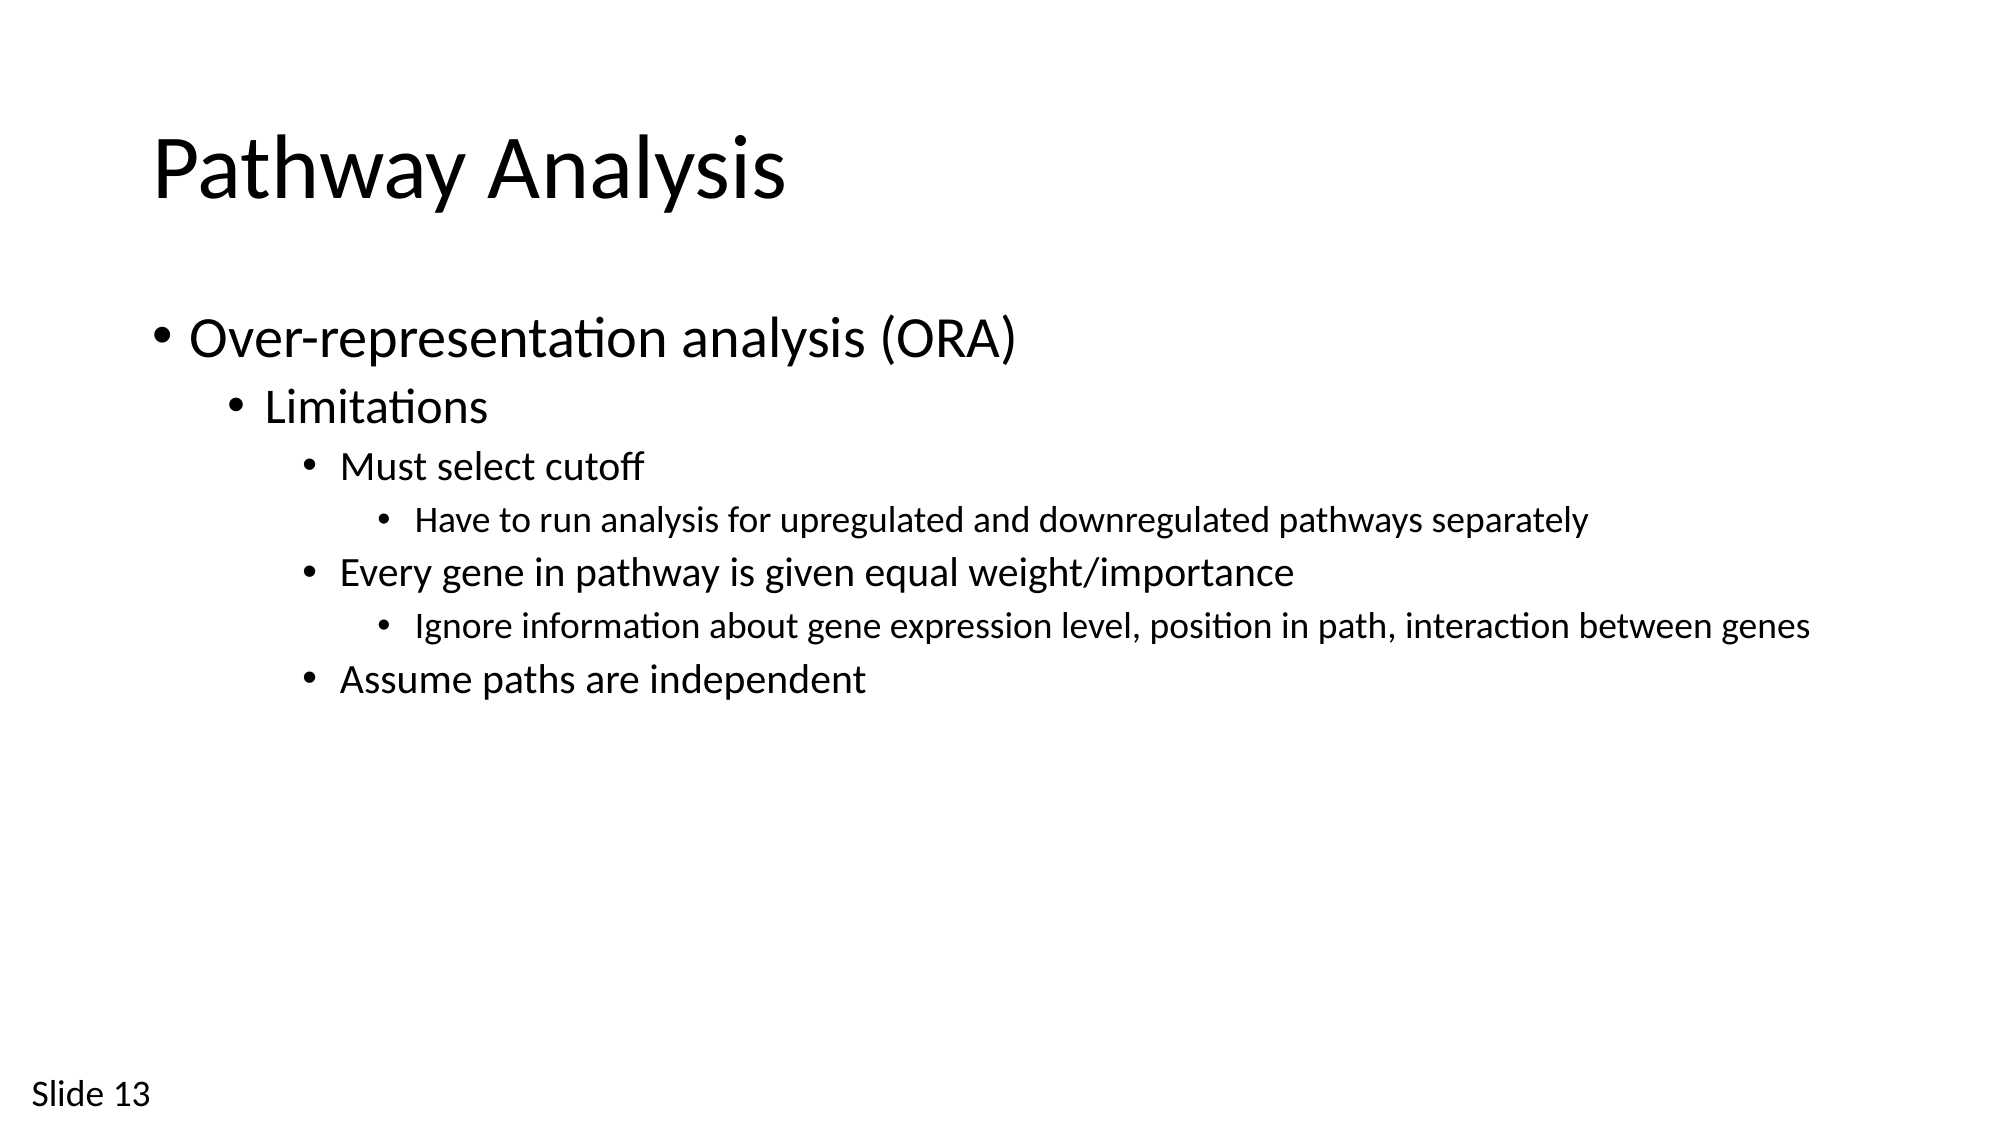

# Pathway Analysis
Over-representation analysis (ORA)
Limitations
Must select cutoff
Have to run analysis for upregulated and downregulated pathways separately
Every gene in pathway is given equal weight/importance
Ignore information about gene expression level, position in path, interaction between genes
Assume paths are independent

Slide 13